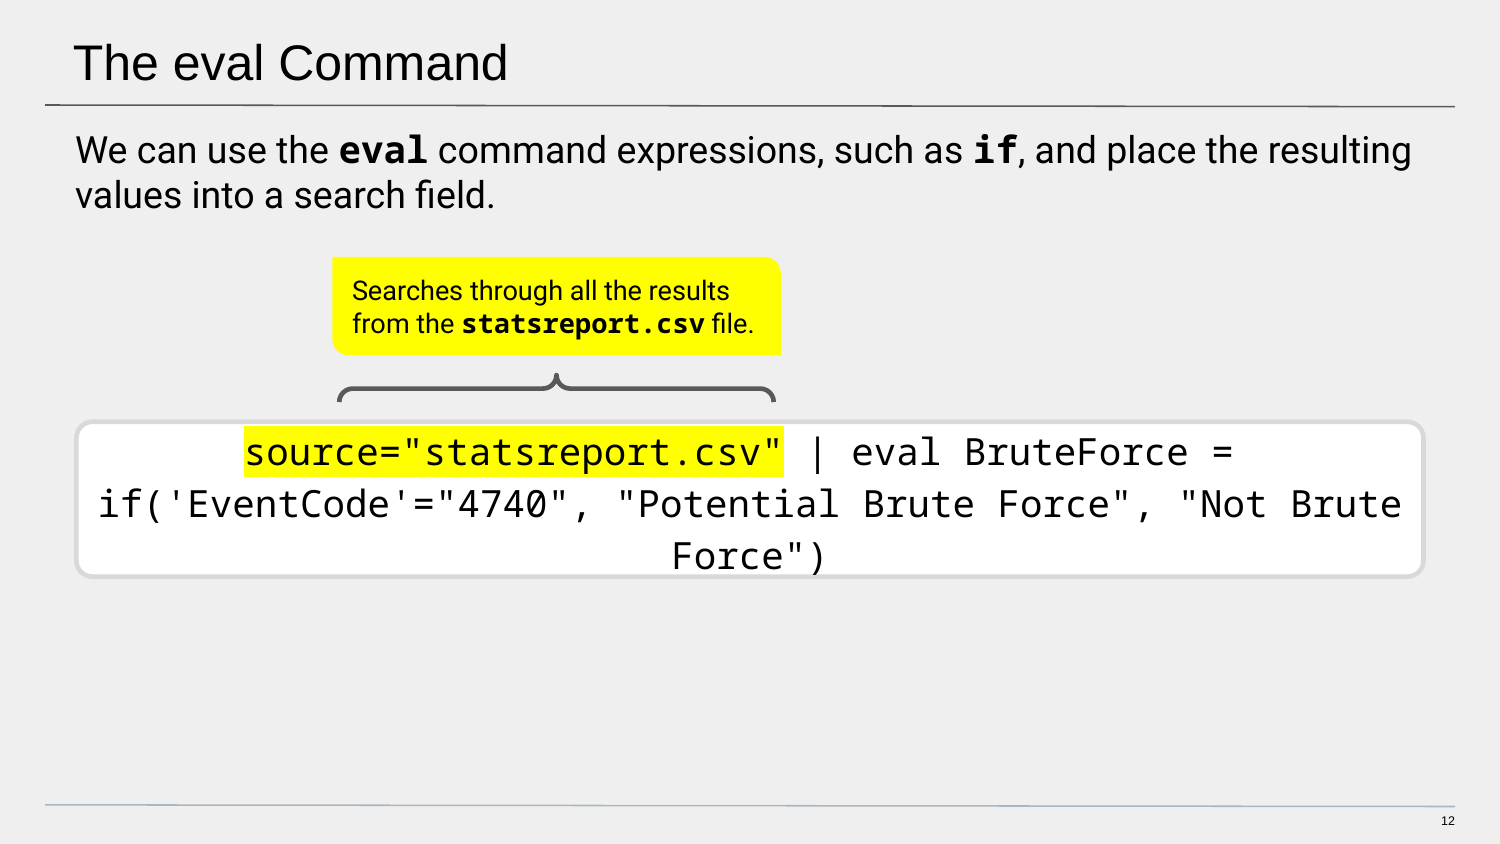

# The eval Command
We can use the eval command expressions, such as if, and place the resulting values into a search field.

Searches through all the results
from the statsreport.csv file.
source="statsreport.csv" | eval BruteForce =
if('EventCode'="4740", "Potential Brute Force", "Not Brute Force")

12